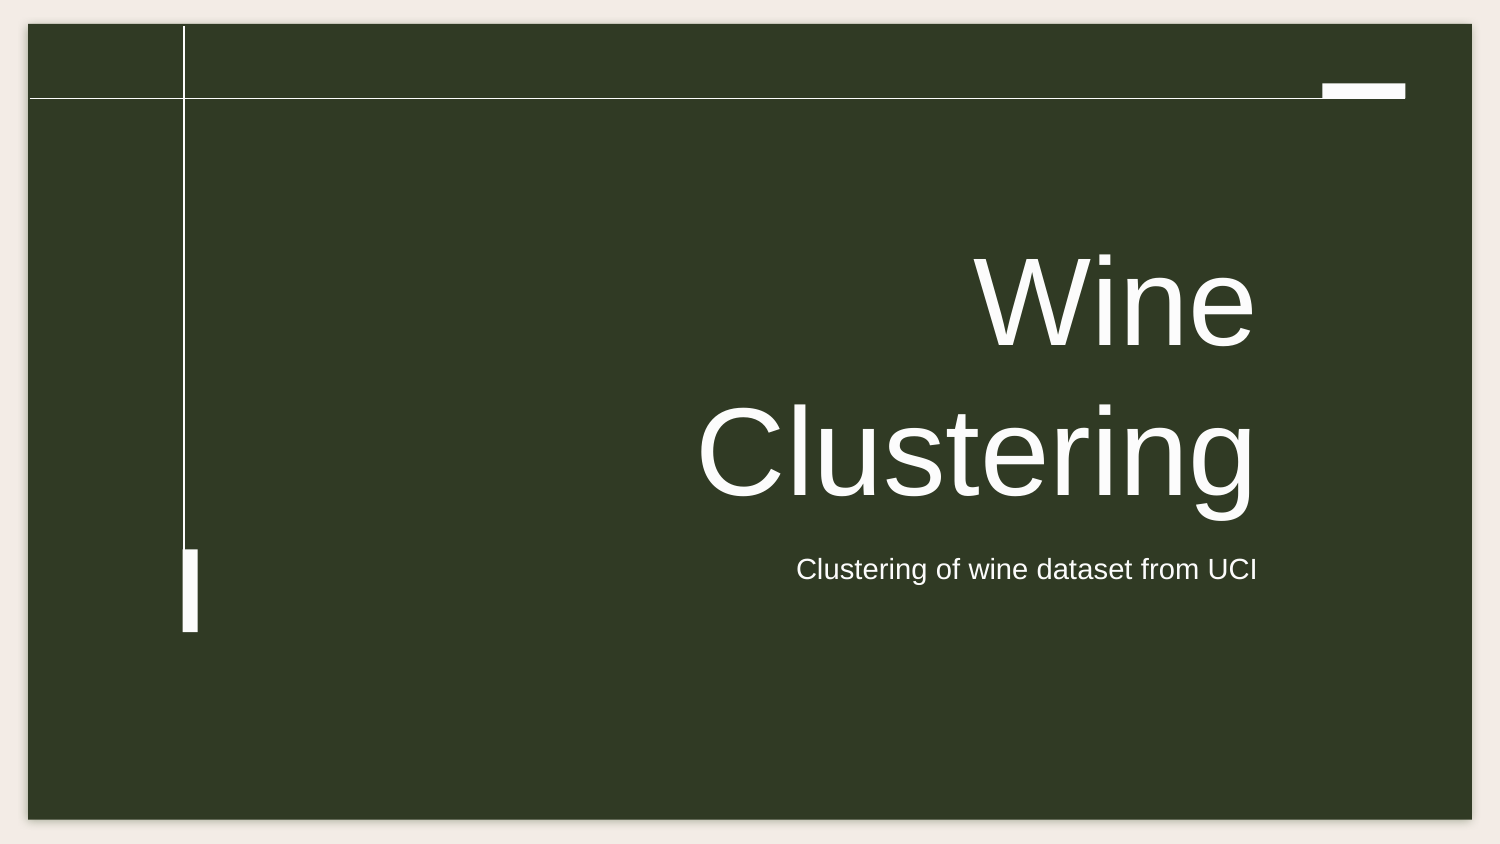

# Wine Clustering
Clustering of wine dataset from UCI